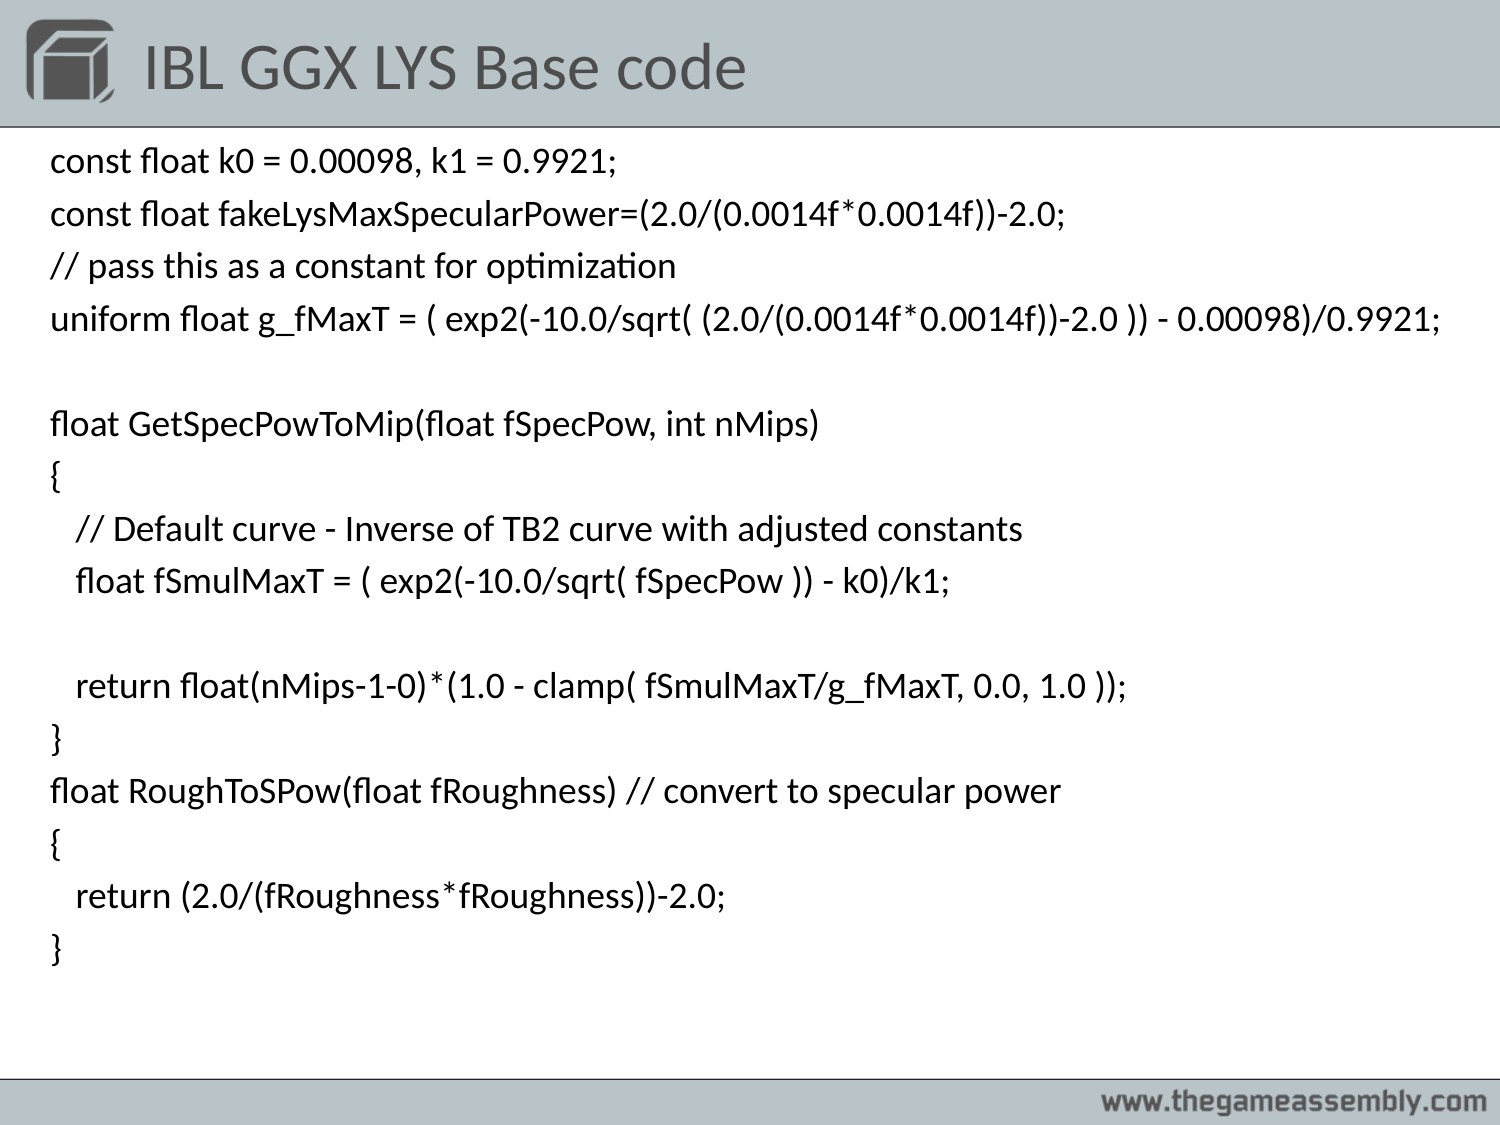

# IBL GGX LYS Base code
const float k0 = 0.00098, k1 = 0.9921;
const float fakeLysMaxSpecularPower=(2.0/(0.0014f*0.0014f))-2.0;
// pass this as a constant for optimization
uniform float g_fMaxT = ( exp2(-10.0/sqrt( (2.0/(0.0014f*0.0014f))-2.0 )) - 0.00098)/0.9921;

float GetSpecPowToMip(float fSpecPow, int nMips)
{
   // Default curve - Inverse of TB2 curve with adjusted constants
   float fSmulMaxT = ( exp2(-10.0/sqrt( fSpecPow )) - k0)/k1;

   return float(nMips-1-0)*(1.0 - clamp( fSmulMaxT/g_fMaxT, 0.0, 1.0 ));
}
float RoughToSPow(float fRoughness) // convert to specular power
{
   return (2.0/(fRoughness*fRoughness))-2.0;
}